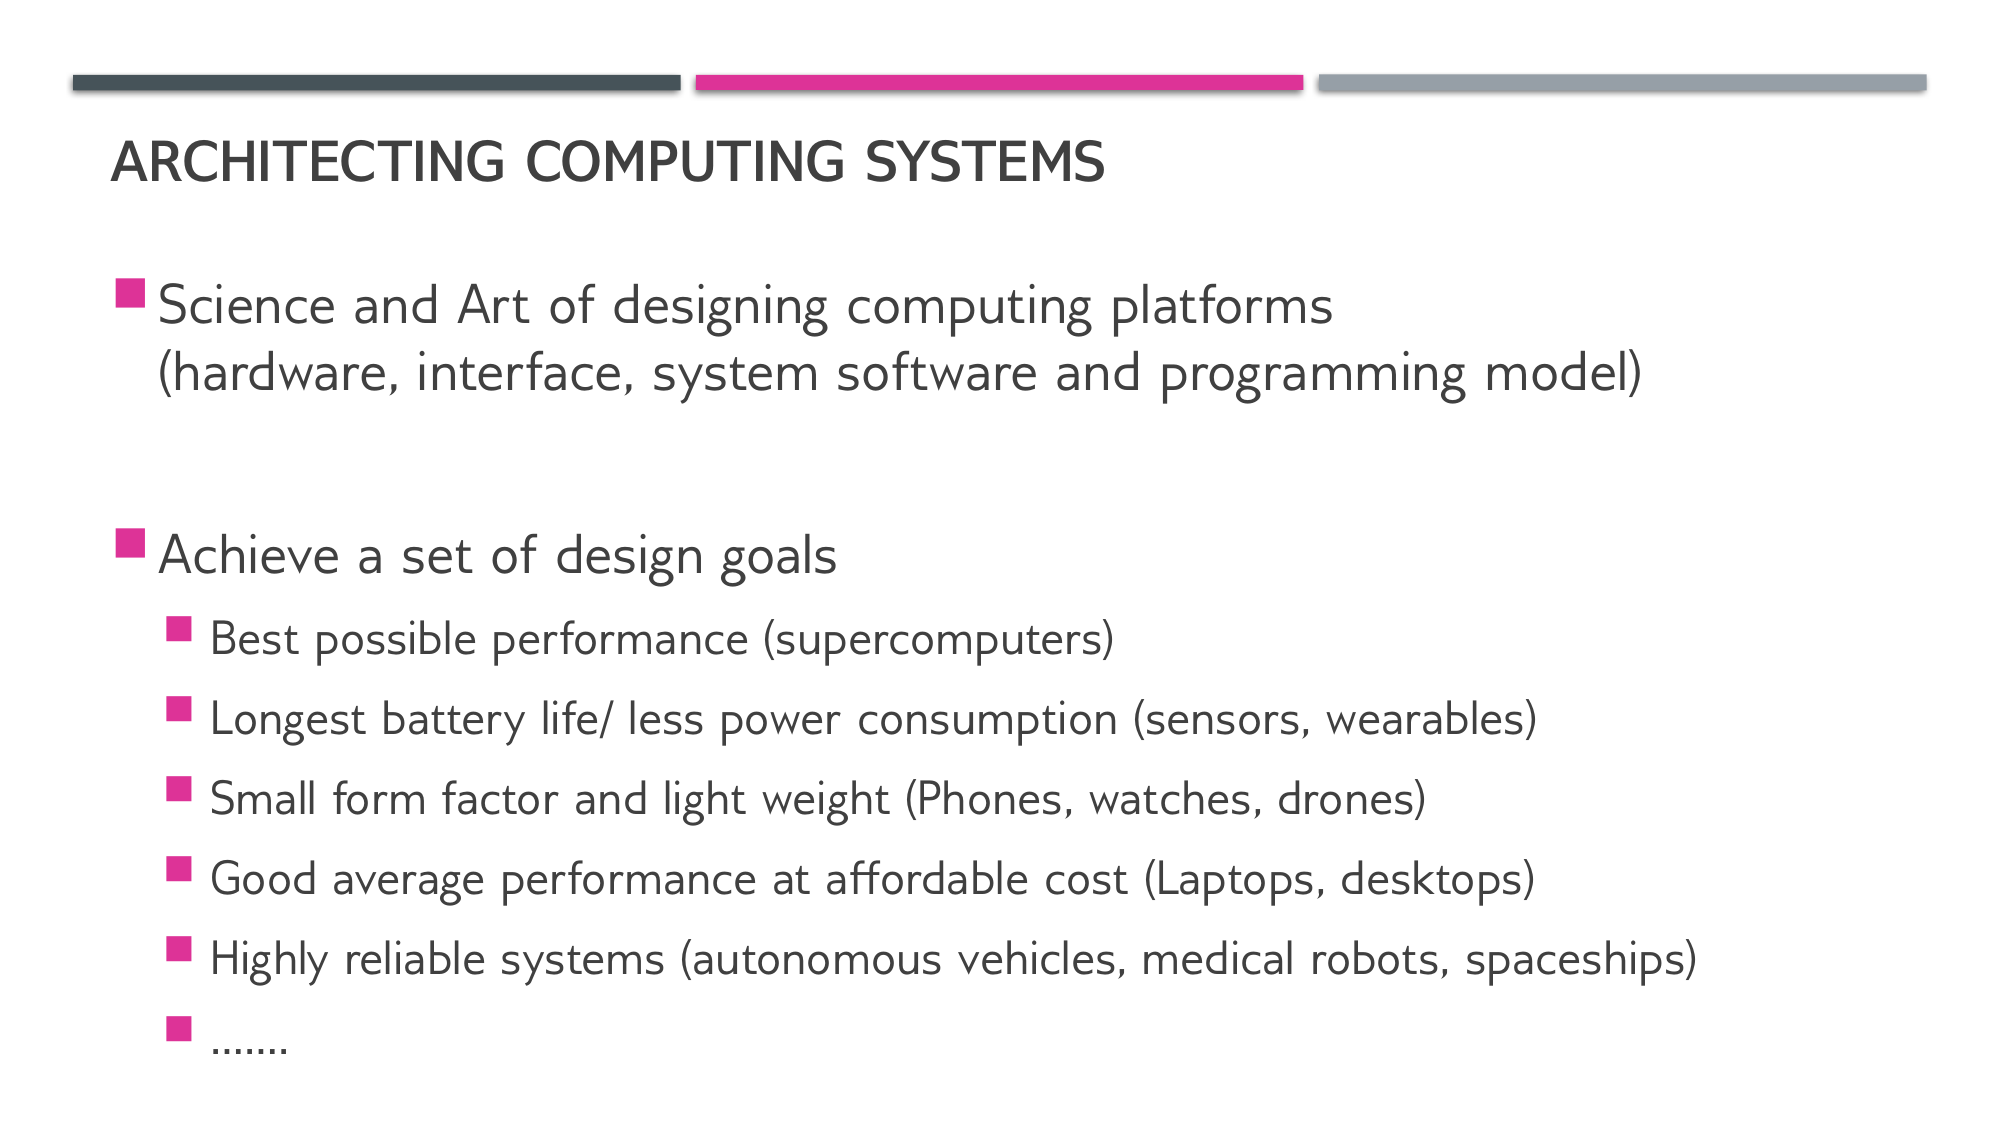

# Architecting computing systems
Science and Art of designing computing platforms
(hardware, interface, system software and programming model)

Achieve a set of design goals
Best possible performance (supercomputers)
Longest battery life/ less power consumption (sensors, wearables)
Small form factor and light weight (Phones, watches, drones)
Good average performance at affordable cost (Laptops, desktops)
Highly reliable systems (autonomous vehicles, medical robots, spaceships)
…….